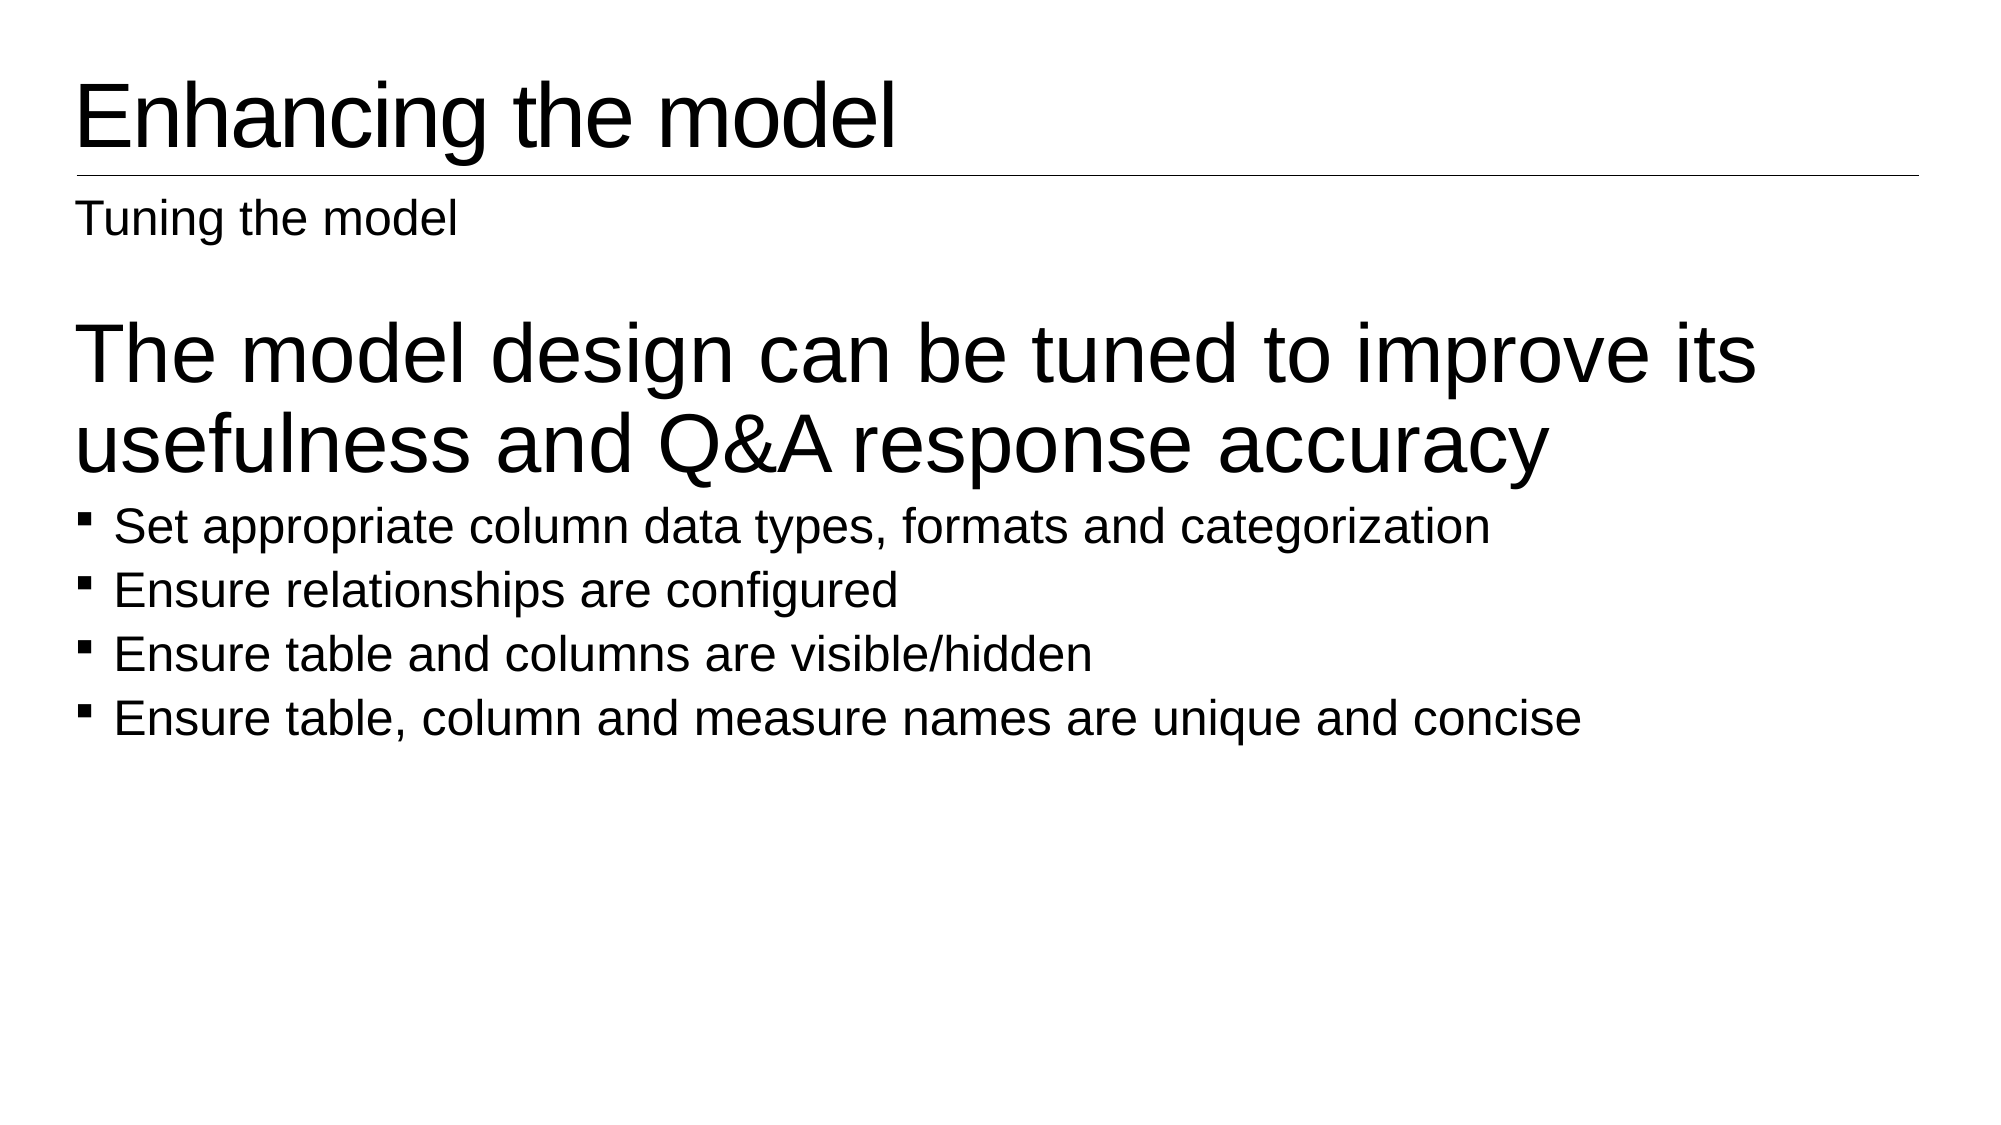

# Enhancing the model
Tuning the model
The model design can be tuned to improve its usefulness and Q&A response accuracy
Set appropriate column data types, formats and categorization
Ensure relationships are configured
Ensure table and columns are visible/hidden
Ensure table, column and measure names are unique and concise